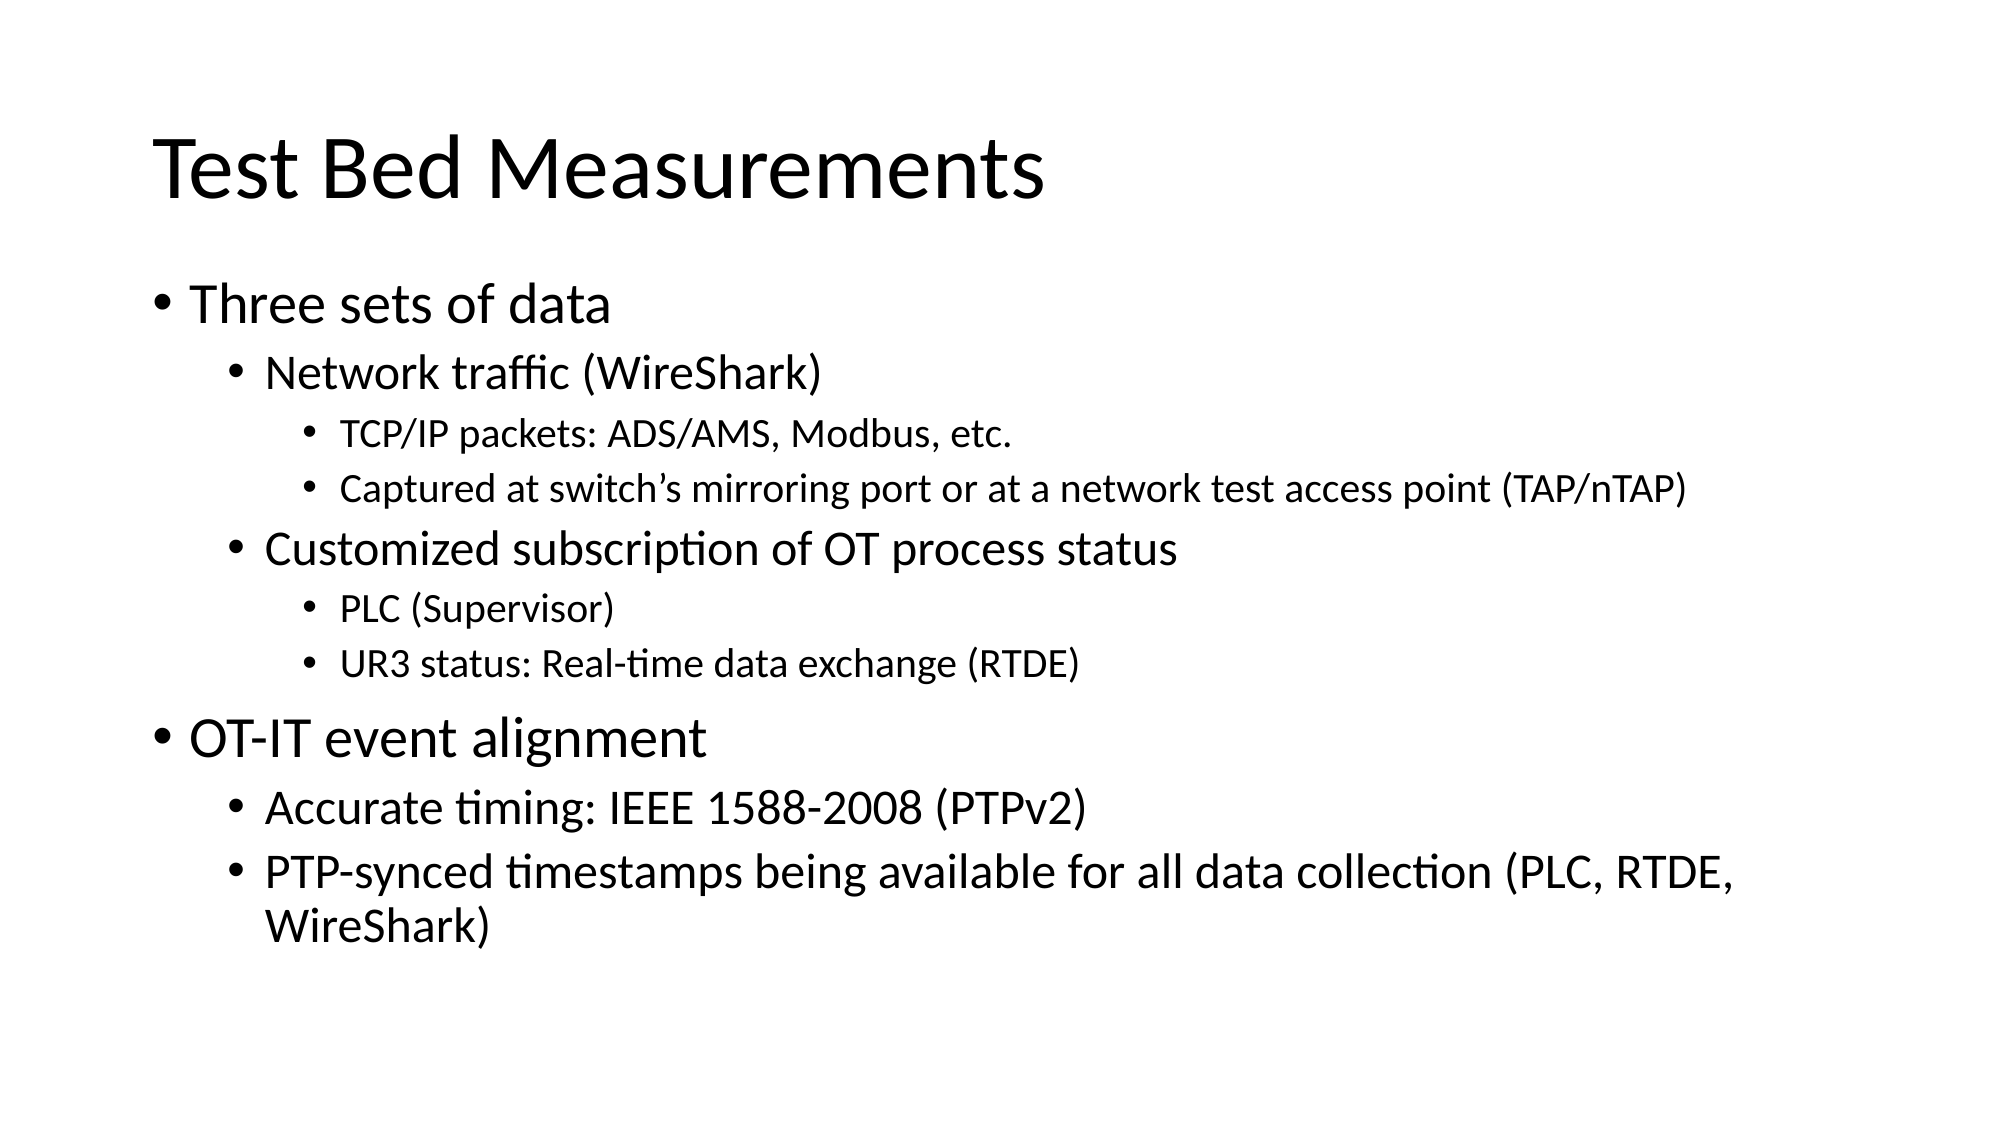

# Test Bed Measurements
Three sets of data
Network traffic (WireShark)
TCP/IP packets: ADS/AMS, Modbus, etc.
Captured at switch’s mirroring port or at a network test access point (TAP/nTAP)
Customized subscription of OT process status
PLC (Supervisor)
UR3 status: Real-time data exchange (RTDE)
OT-IT event alignment
Accurate timing: IEEE 1588-2008 (PTPv2)
PTP-synced timestamps being available for all data collection (PLC, RTDE, WireShark)